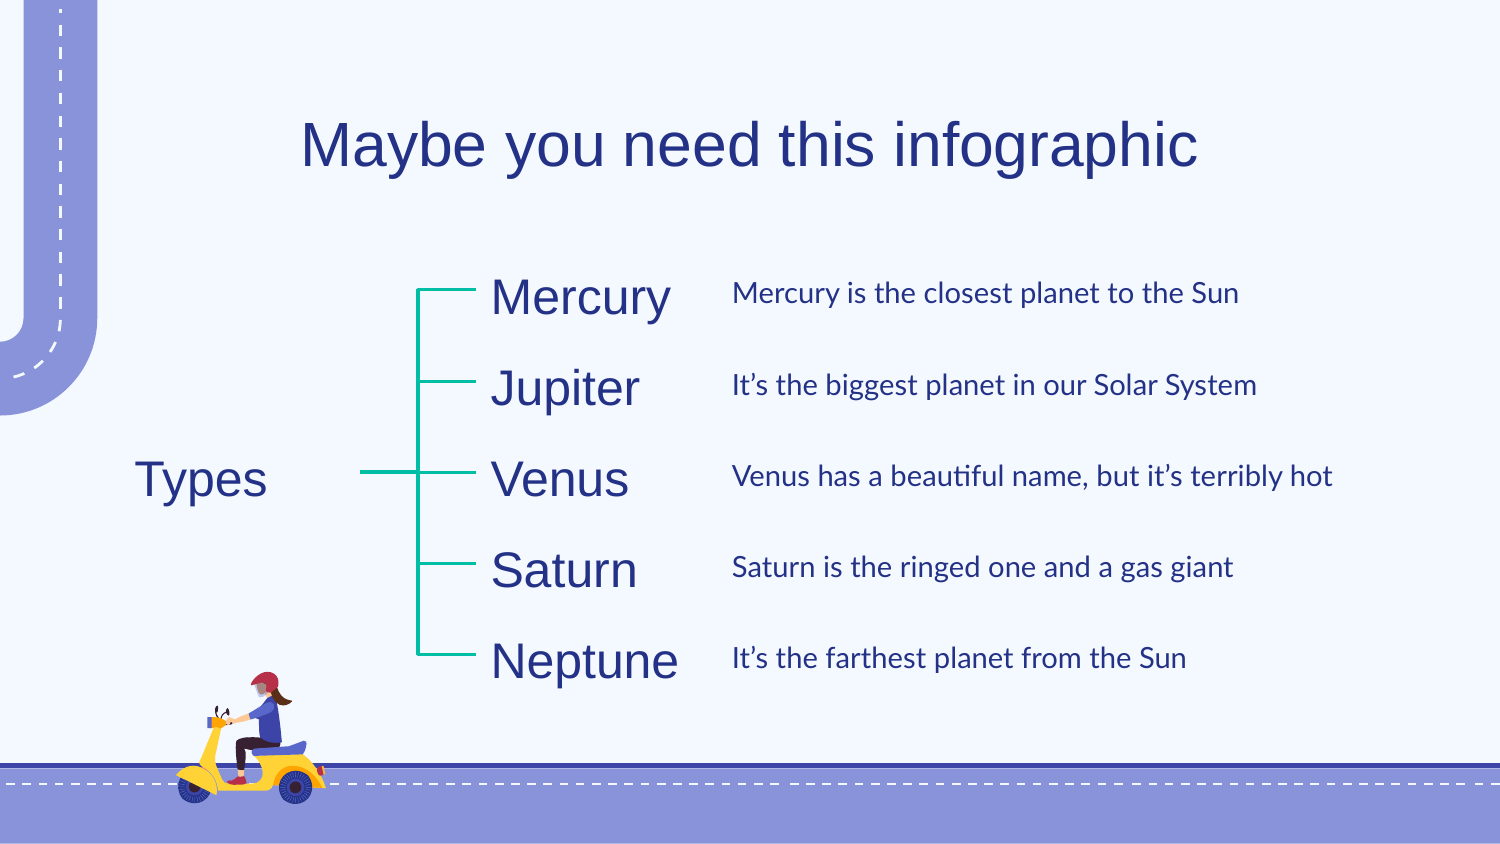

# Maybe you need this infographic
Mercury is the closest planet to the Sun
Mercury
It’s the biggest planet in our Solar System
Jupiter
Types
Venus has a beautiful name, but it’s terribly hot
Venus
Saturn is the ringed one and a gas giant
Saturn
Neptune
It’s the farthest planet from the Sun